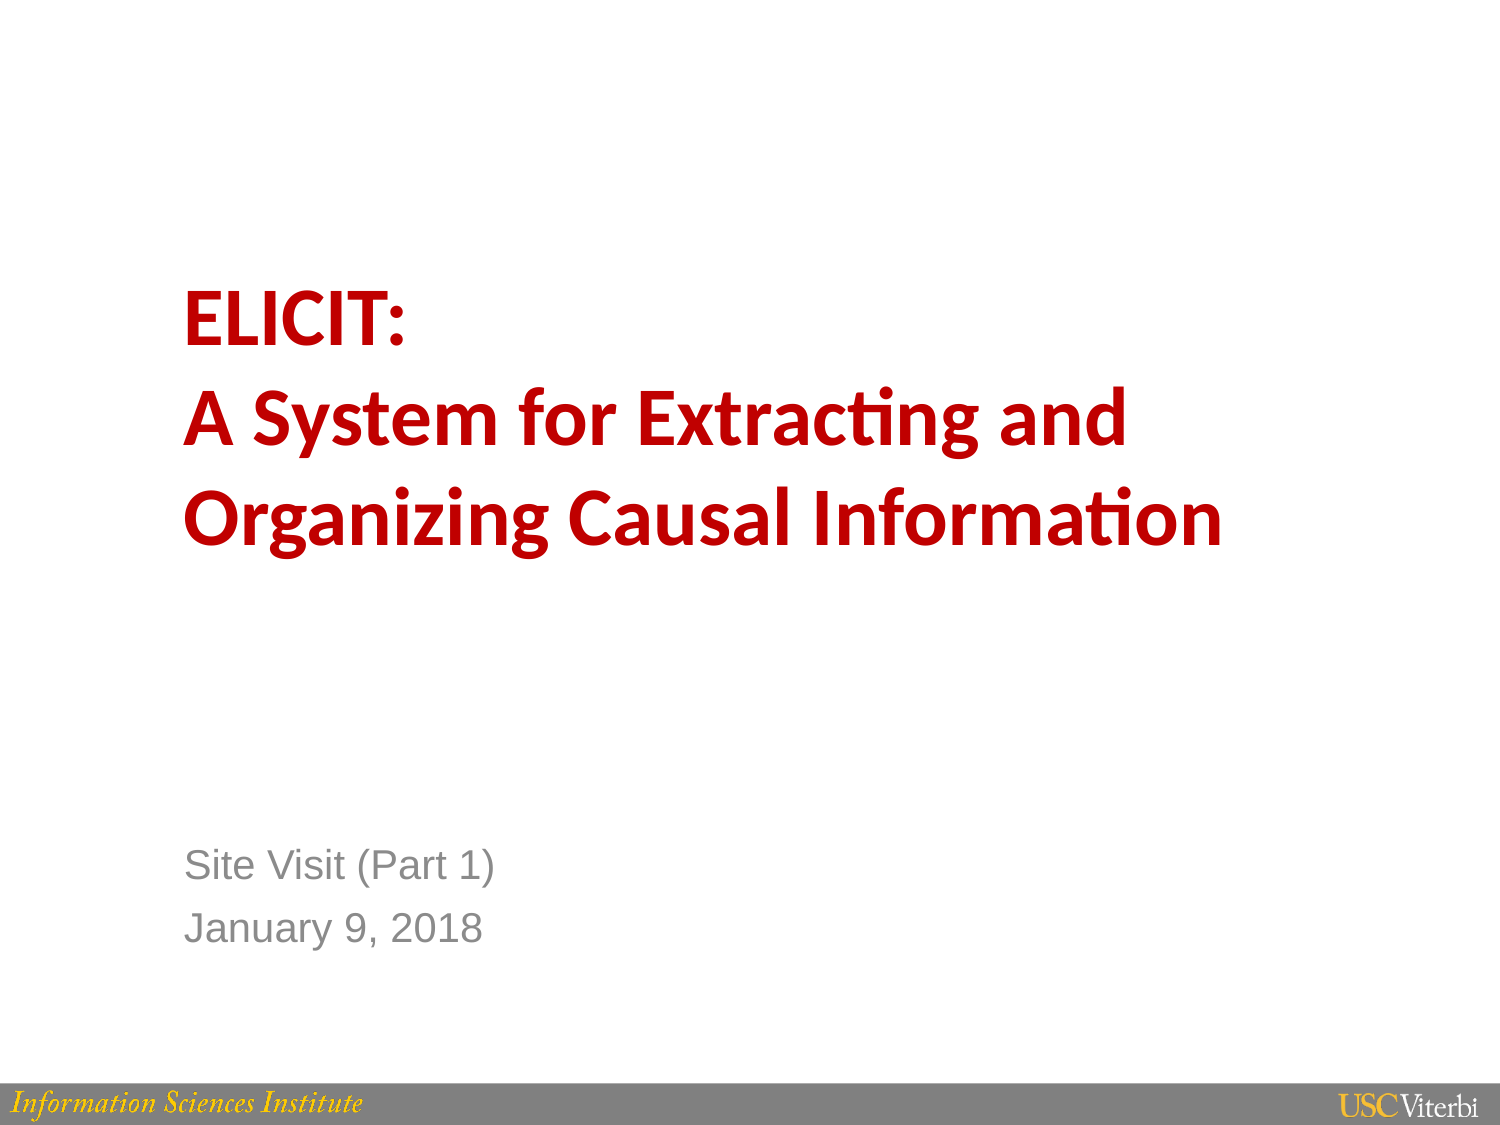

# ELICIT: A System for Extracting and Organizing Causal Information
Site Visit (Part 1)
January 9, 2018